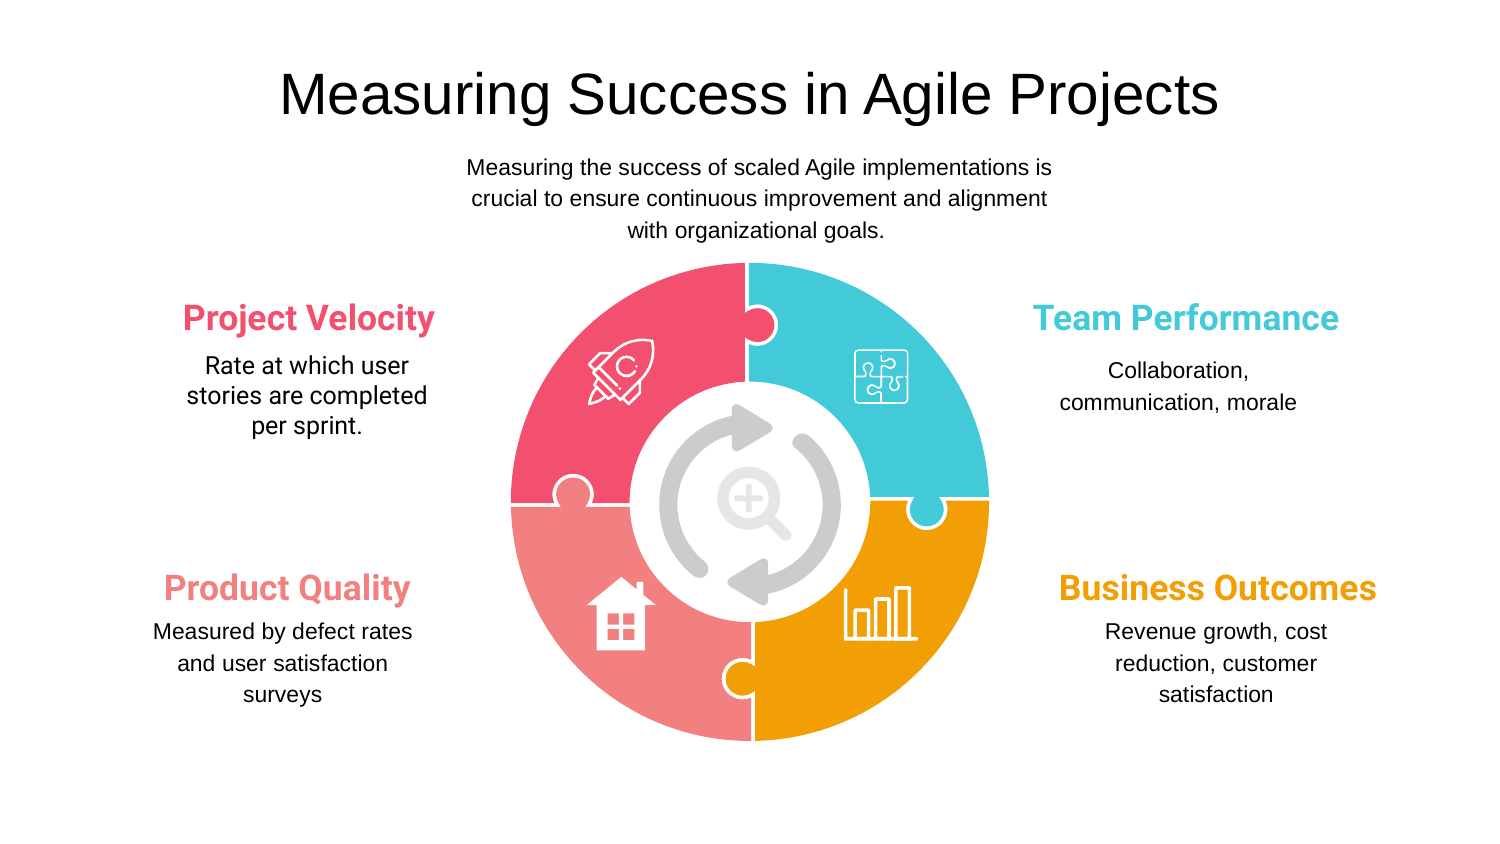

# Measuring Success in Agile Projects

Measuring the success of scaled Agile implementations is crucial to ensure continuous improvement and alignment with organizational goals.

Project Velocity
Team Performance
Collaboration, communication, morale

Rate at which user stories are completed per sprint.

Product Quality
Business Outcomes

Measured by defect rates and user satisfaction surveys
Revenue growth, cost reduction, customer satisfaction